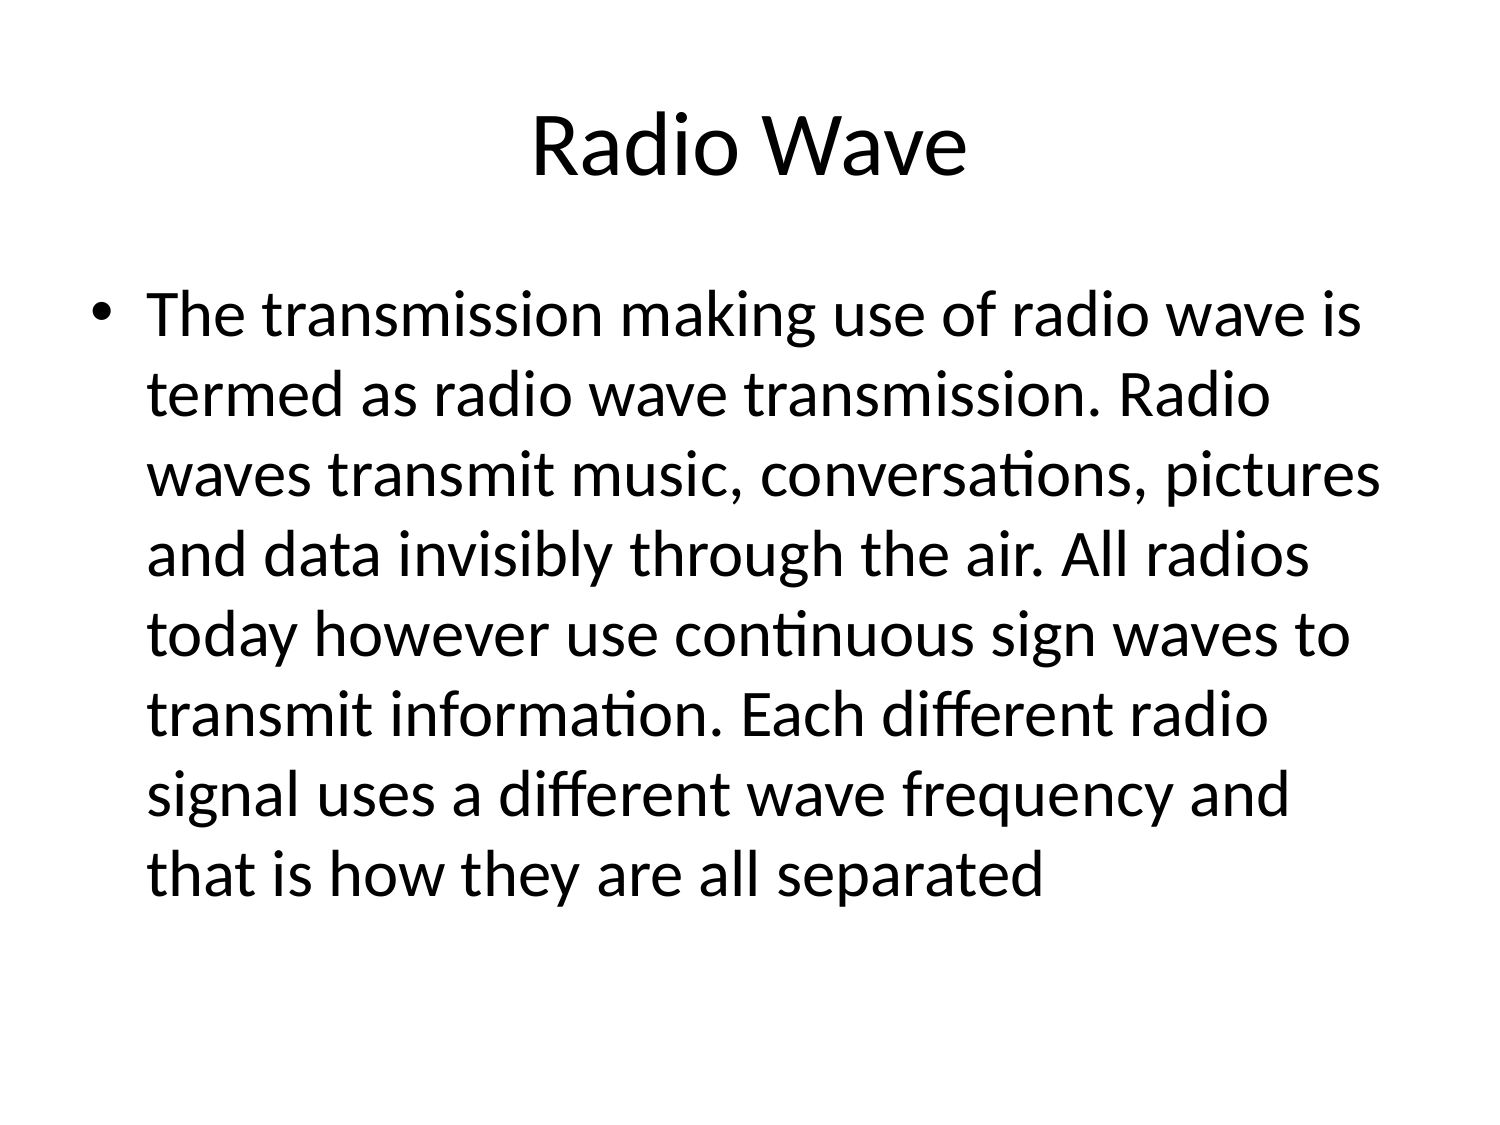

# Radio Wave
The transmission making use of radio wave is termed as radio wave transmission. Radio waves transmit music, conversations, pictures and data invisibly through the air. All radios today however use continuous sign waves to transmit information. Each different radio signal uses a different wave frequency and that is how they are all separated